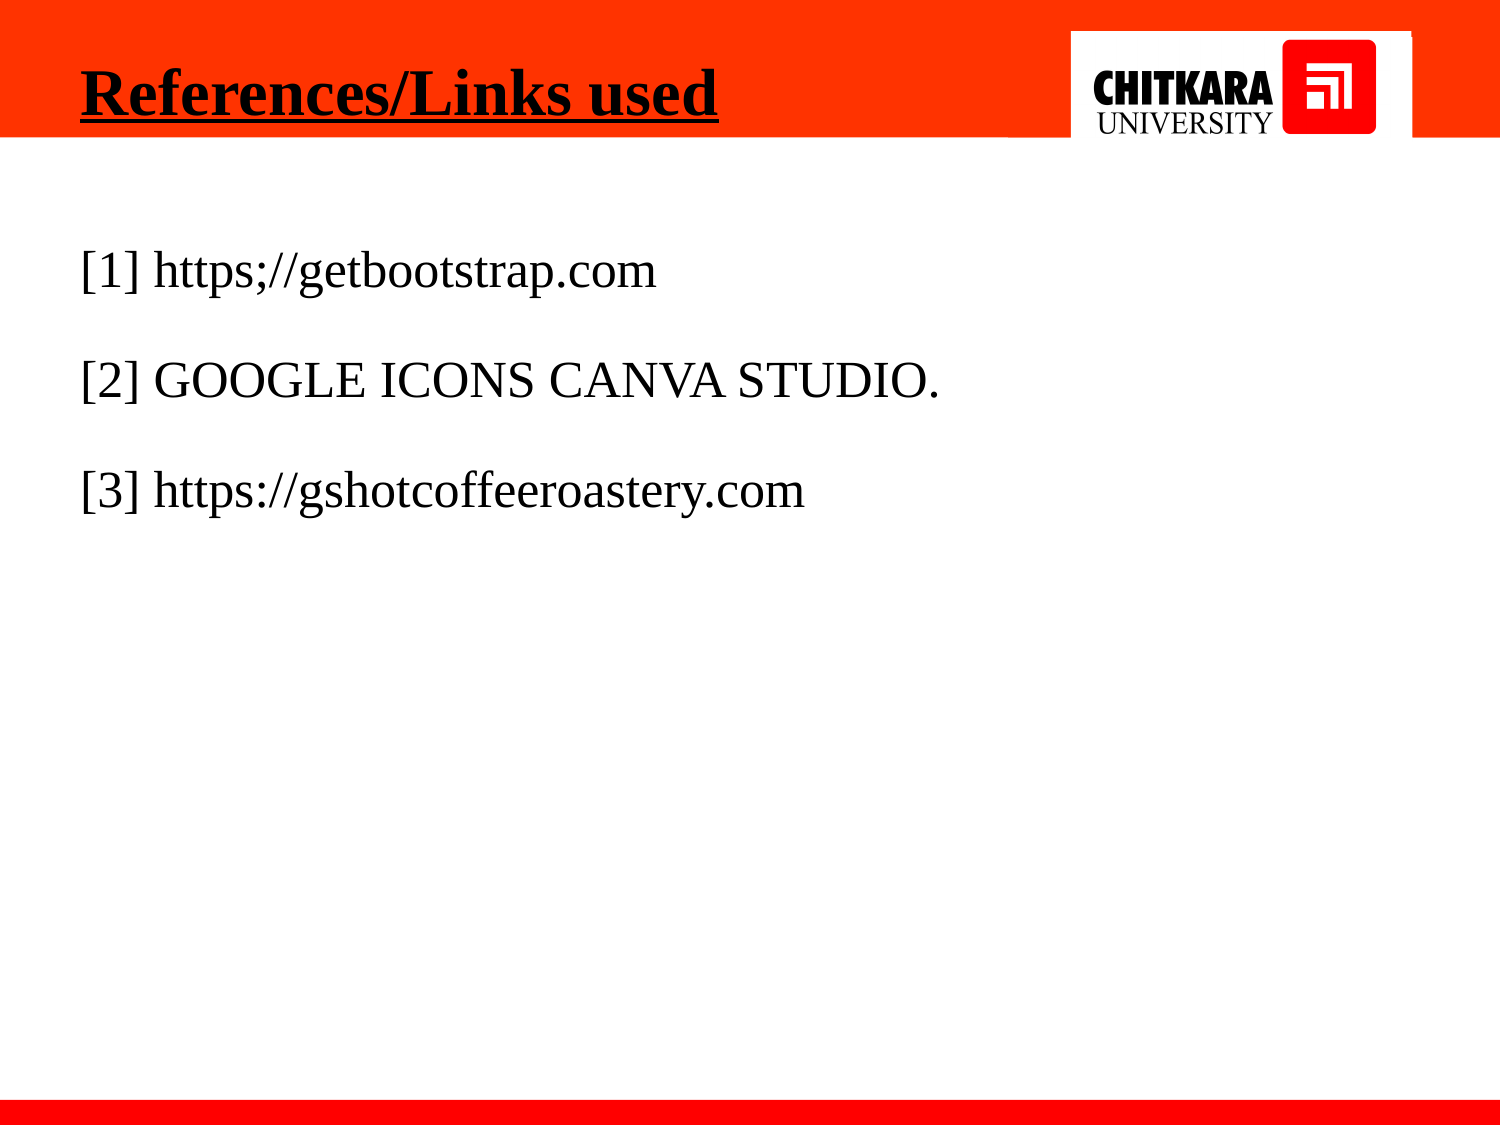

References/Links used
[1] https;//getbootstrap.com
[2] GOOGLE ICONS CANVA STUDIO.
[3] https://gshotcoffeeroastery.com